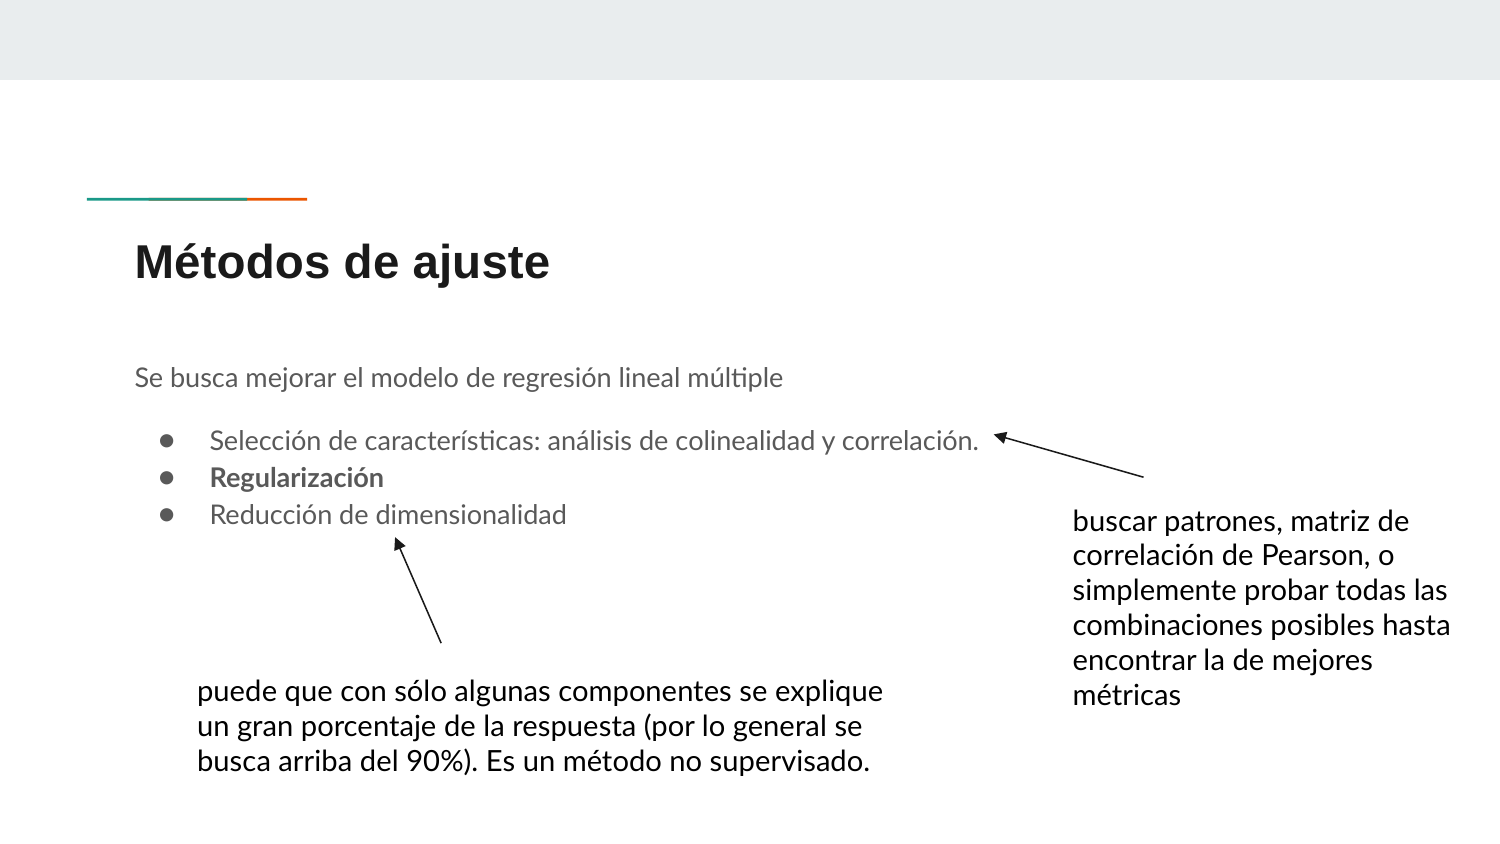

# Métodos de ajuste
Se busca mejorar el modelo de regresión lineal múltiple
Selección de características: análisis de colinealidad y correlación.
Regularización
Reducción de dimensionalidad
buscar patrones, matriz de correlación de Pearson, o simplemente probar todas las combinaciones posibles hasta encontrar la de mejores métricas
puede que con sólo algunas componentes se explique un gran porcentaje de la respuesta (por lo general se busca arriba del 90%). Es un método no supervisado.